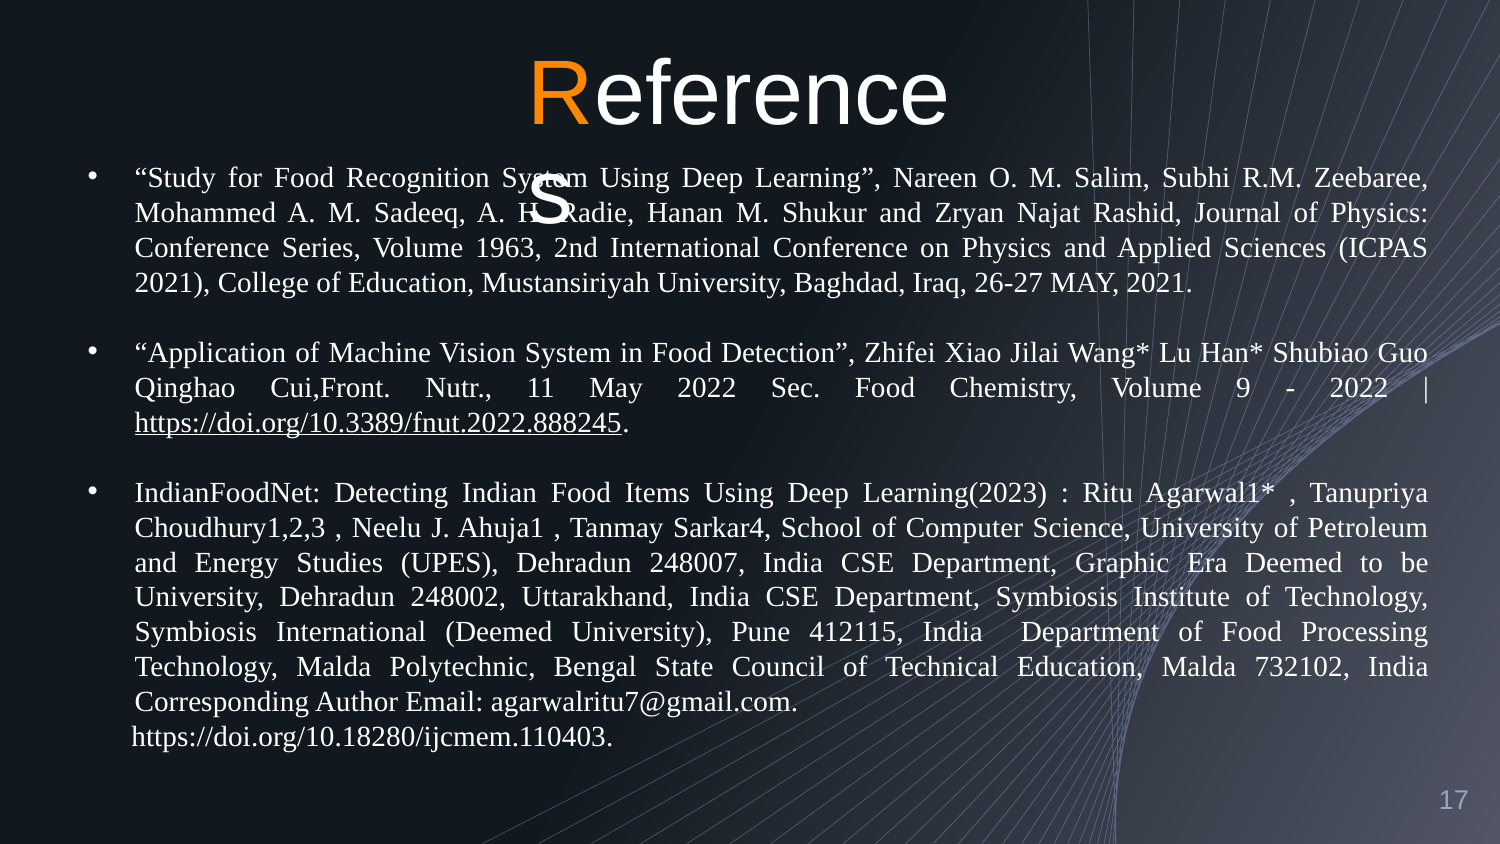

# References
“Study for Food Recognition System Using Deep Learning”, Nareen O. M. Salim, Subhi R.M. Zeebaree, Mohammed A. M. Sadeeq, A. H. Radie, Hanan M. Shukur and Zryan Najat Rashid, Journal of Physics: Conference Series, Volume 1963, 2nd International Conference on Physics and Applied Sciences (ICPAS 2021), College of Education, Mustansiriyah University, Baghdad, Iraq, 26-27 MAY, 2021.

“Application of Machine Vision System in Food Detection”, Zhifei Xiao Jilai Wang* Lu Han* Shubiao Guo Qinghao Cui,Front. Nutr., 11 May 2022 Sec. Food Chemistry, Volume 9 - 2022 | https://doi.org/10.3389/fnut.2022.888245.

IndianFoodNet: Detecting Indian Food Items Using Deep Learning(2023) : Ritu Agarwal1* , Tanupriya Choudhury1,2,3 , Neelu J. Ahuja1 , Tanmay Sarkar4, School of Computer Science, University of Petroleum and Energy Studies (UPES), Dehradun 248007, India CSE Department, Graphic Era Deemed to be University, Dehradun 248002, Uttarakhand, India CSE Department, Symbiosis Institute of Technology, Symbiosis International (Deemed University), Pune 412115, India  Department of Food Processing Technology, Malda Polytechnic, Bengal State Council of Technical Education, Malda 732102, India Corresponding Author Email: agarwalritu7@gmail.com.
      https://doi.org/10.18280/ijcmem.110403.

17